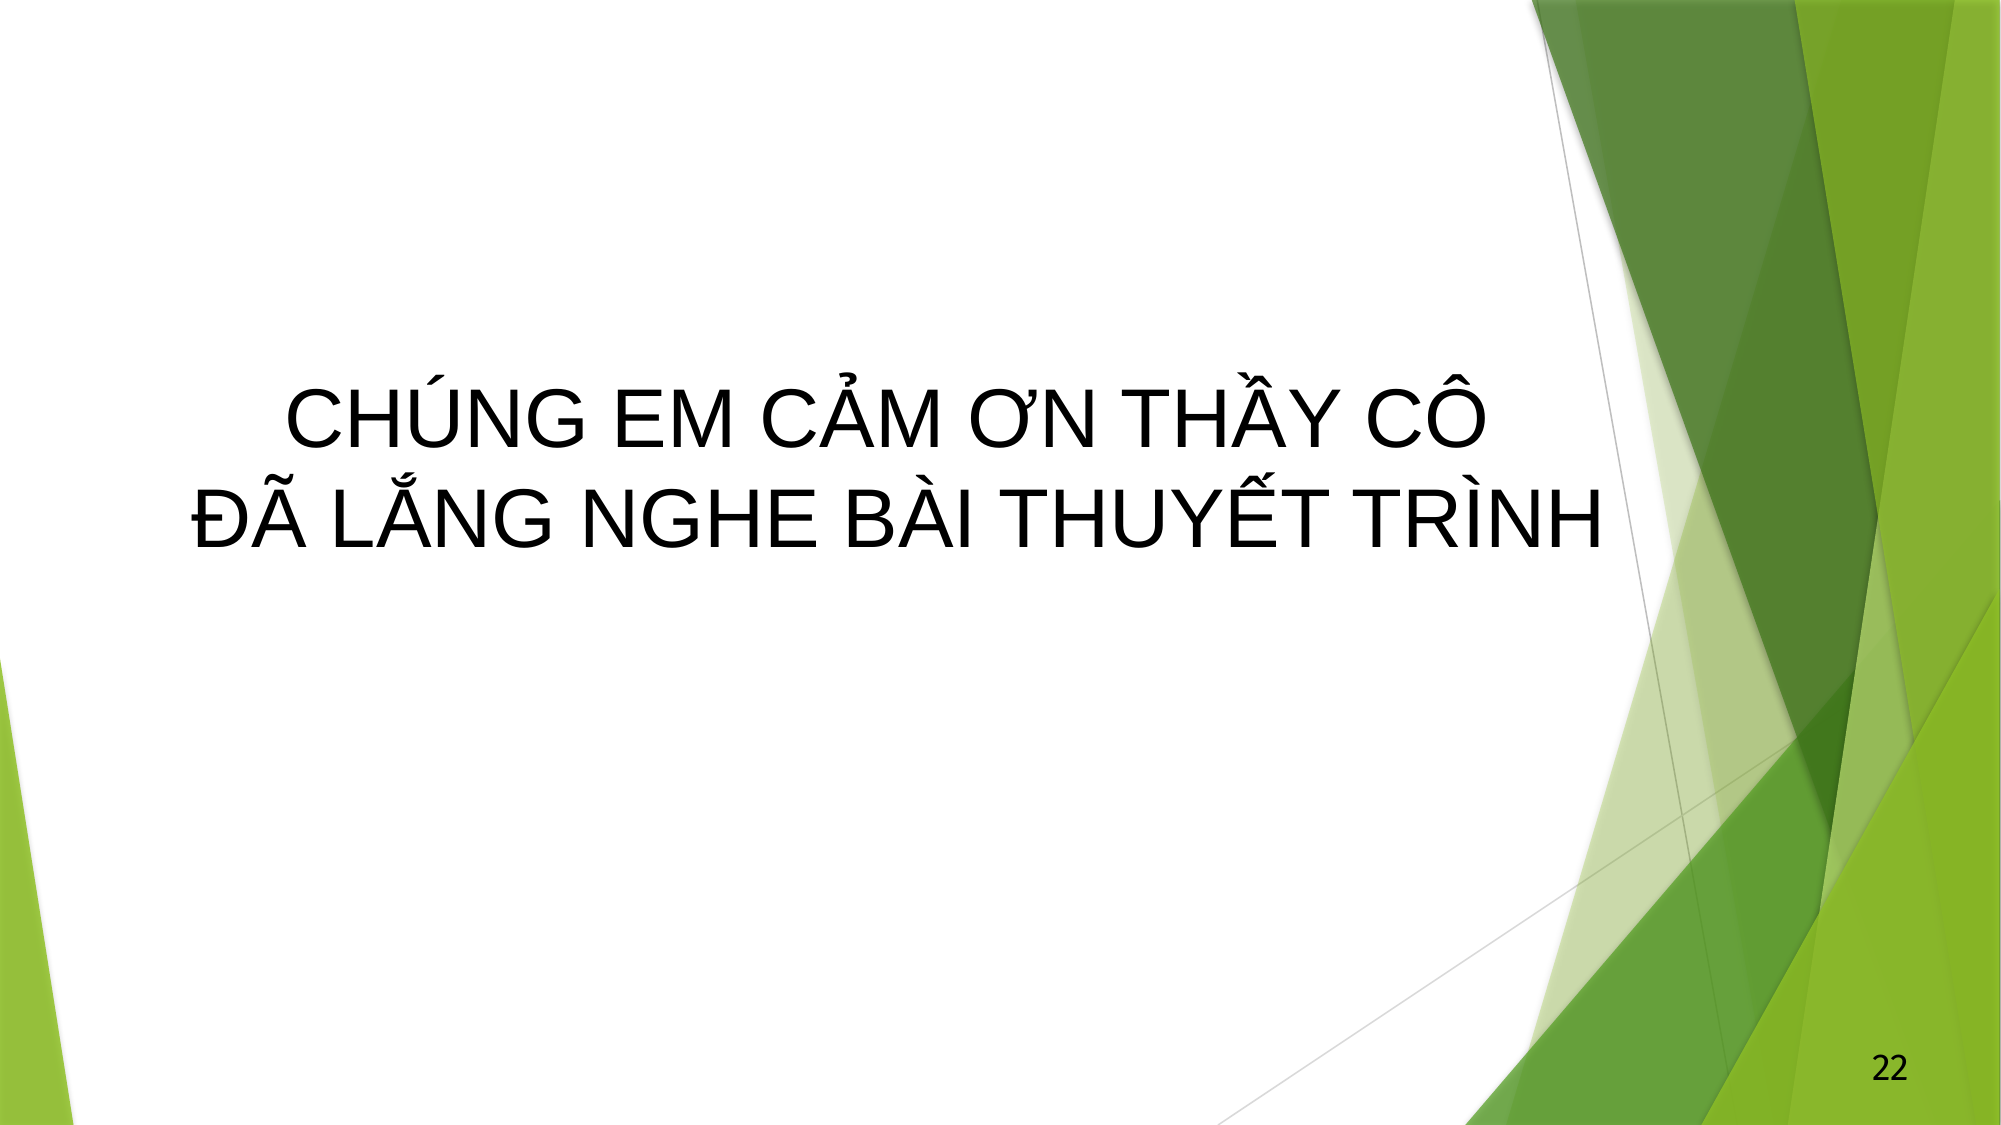

CHÚNG EM CẢM ƠN THẦY CÔ
ĐÃ LẮNG NGHE BÀI THUYẾT TRÌNH
22